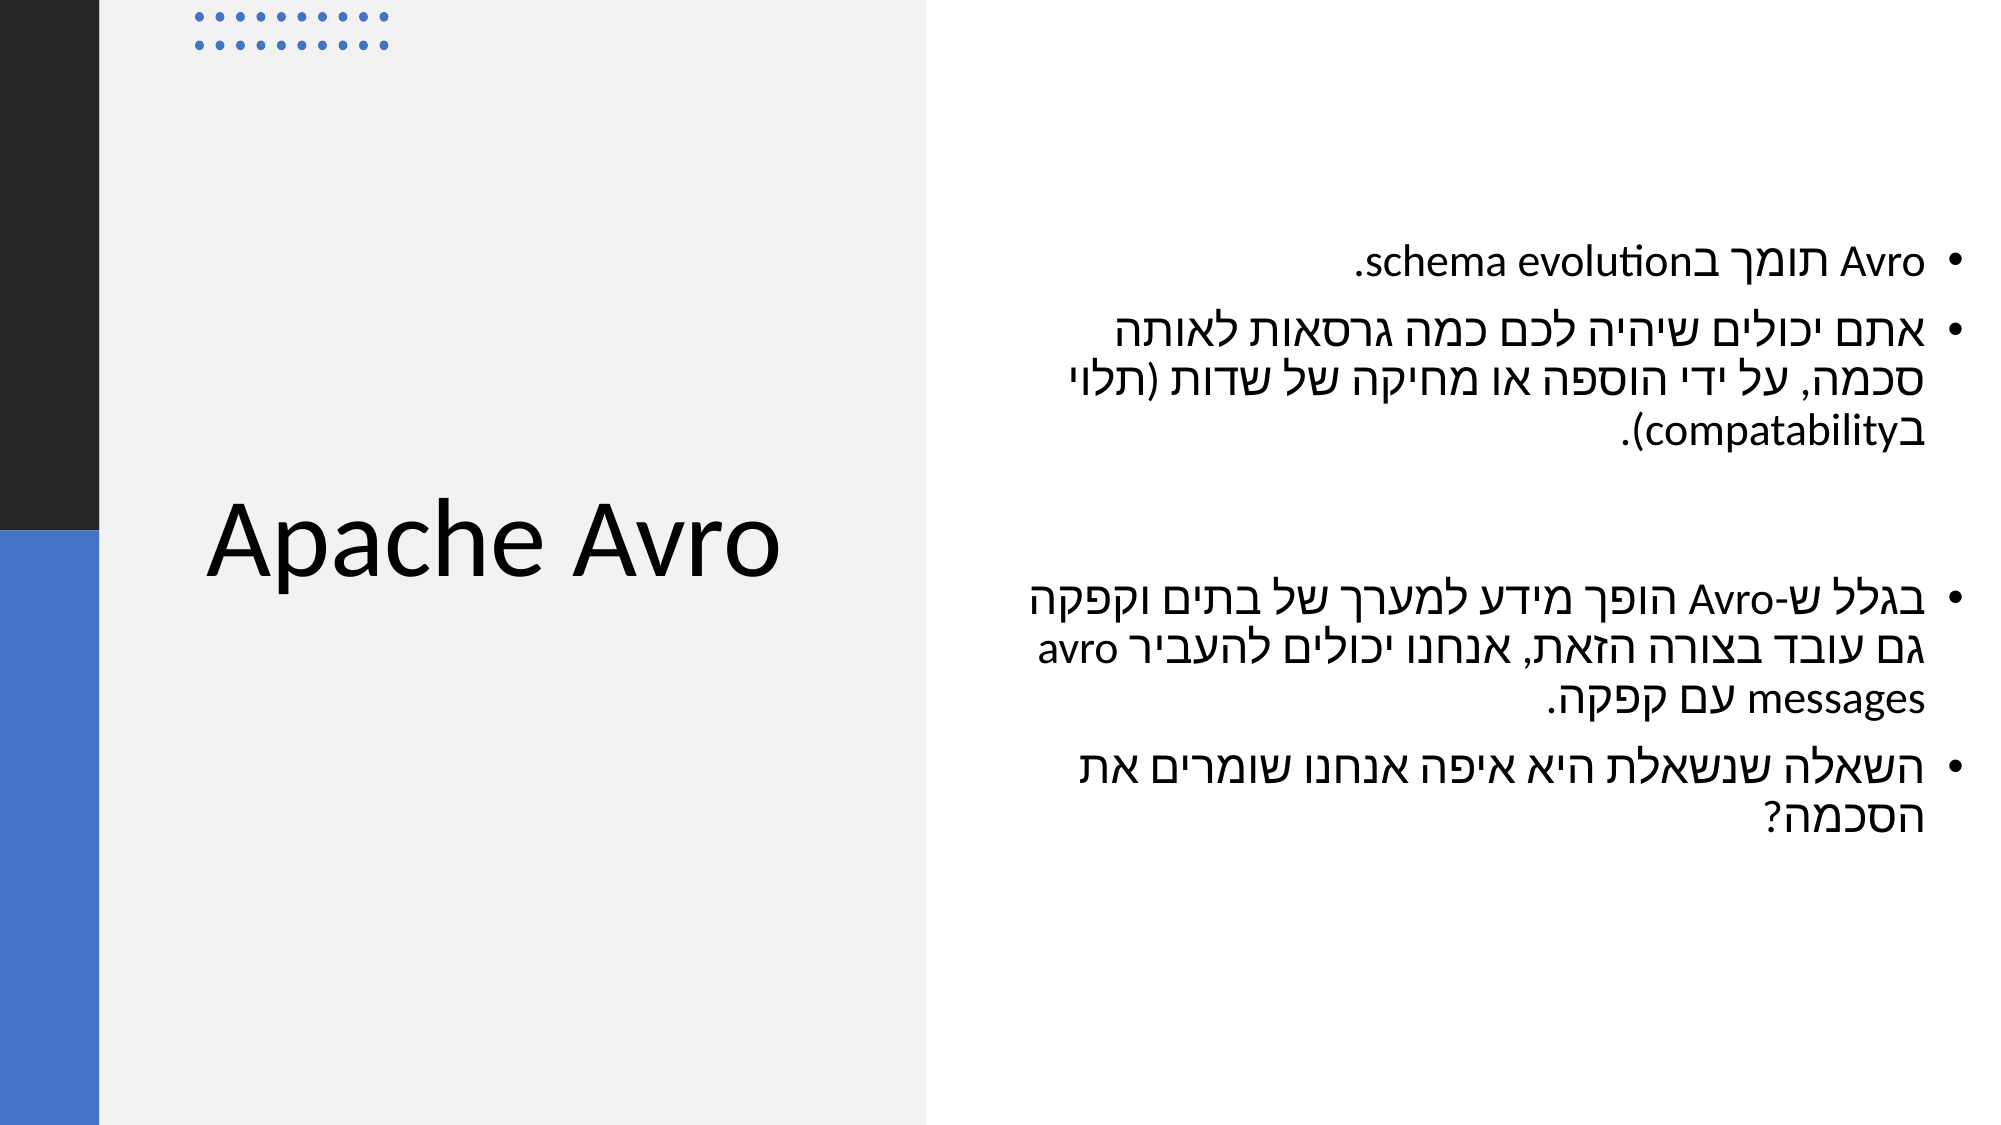

Avro תומך בschema evolution.
אתם יכולים שיהיה לכם כמה גרסאות לאותה סכמה, על ידי הוספה או מחיקה של שדות (תלוי בcompatability).
בגלל ש-Avro הופך מידע למערך של בתים וקפקה גם עובד בצורה הזאת, אנחנו יכולים להעביר avro messages עם קפקה.
השאלה שנשאלת היא איפה אנחנו שומרים את הסכמה?
# Apache Avro